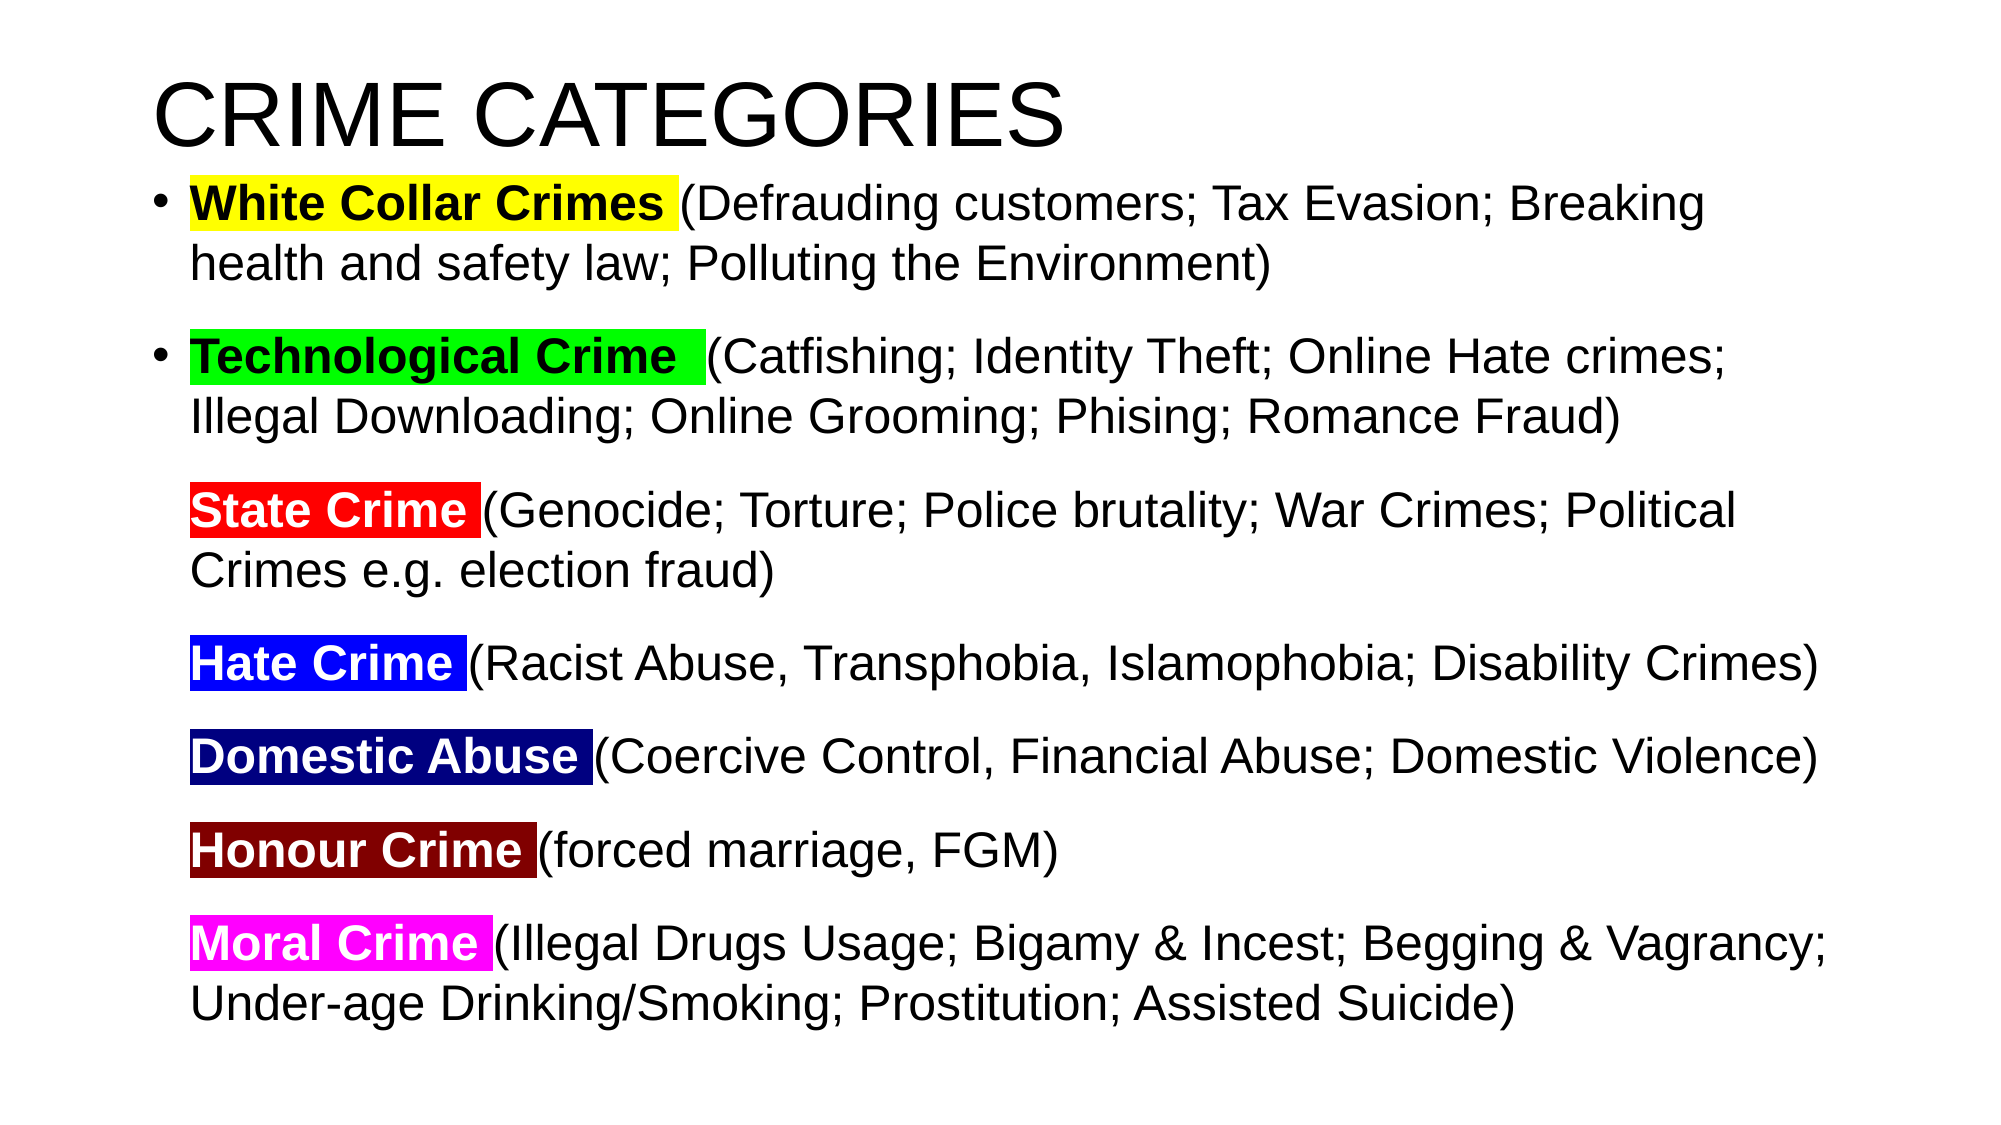

CRIME CATEGORIES
White Collar Crimes (Defrauding customers; Tax Evasion; Breaking health and safety law; Polluting the Environment)
Technological Crime  (Catfishing; Identity Theft; Online Hate crimes; Illegal Downloading; Online Grooming; Phising; Romance Fraud)
State Crime (Genocide; Torture; Police brutality; War Crimes; Political Crimes e.g. election fraud)
Hate Crime (Racist Abuse, Transphobia, Islamophobia; Disability Crimes)
Domestic Abuse (Coercive Control, Financial Abuse; Domestic Violence)
Honour Crime (forced marriage, FGM)
Moral Crime (Illegal Drugs Usage; Bigamy & Incest; Begging & Vagrancy; Under-age Drinking/Smoking; Prostitution; Assisted Suicide)